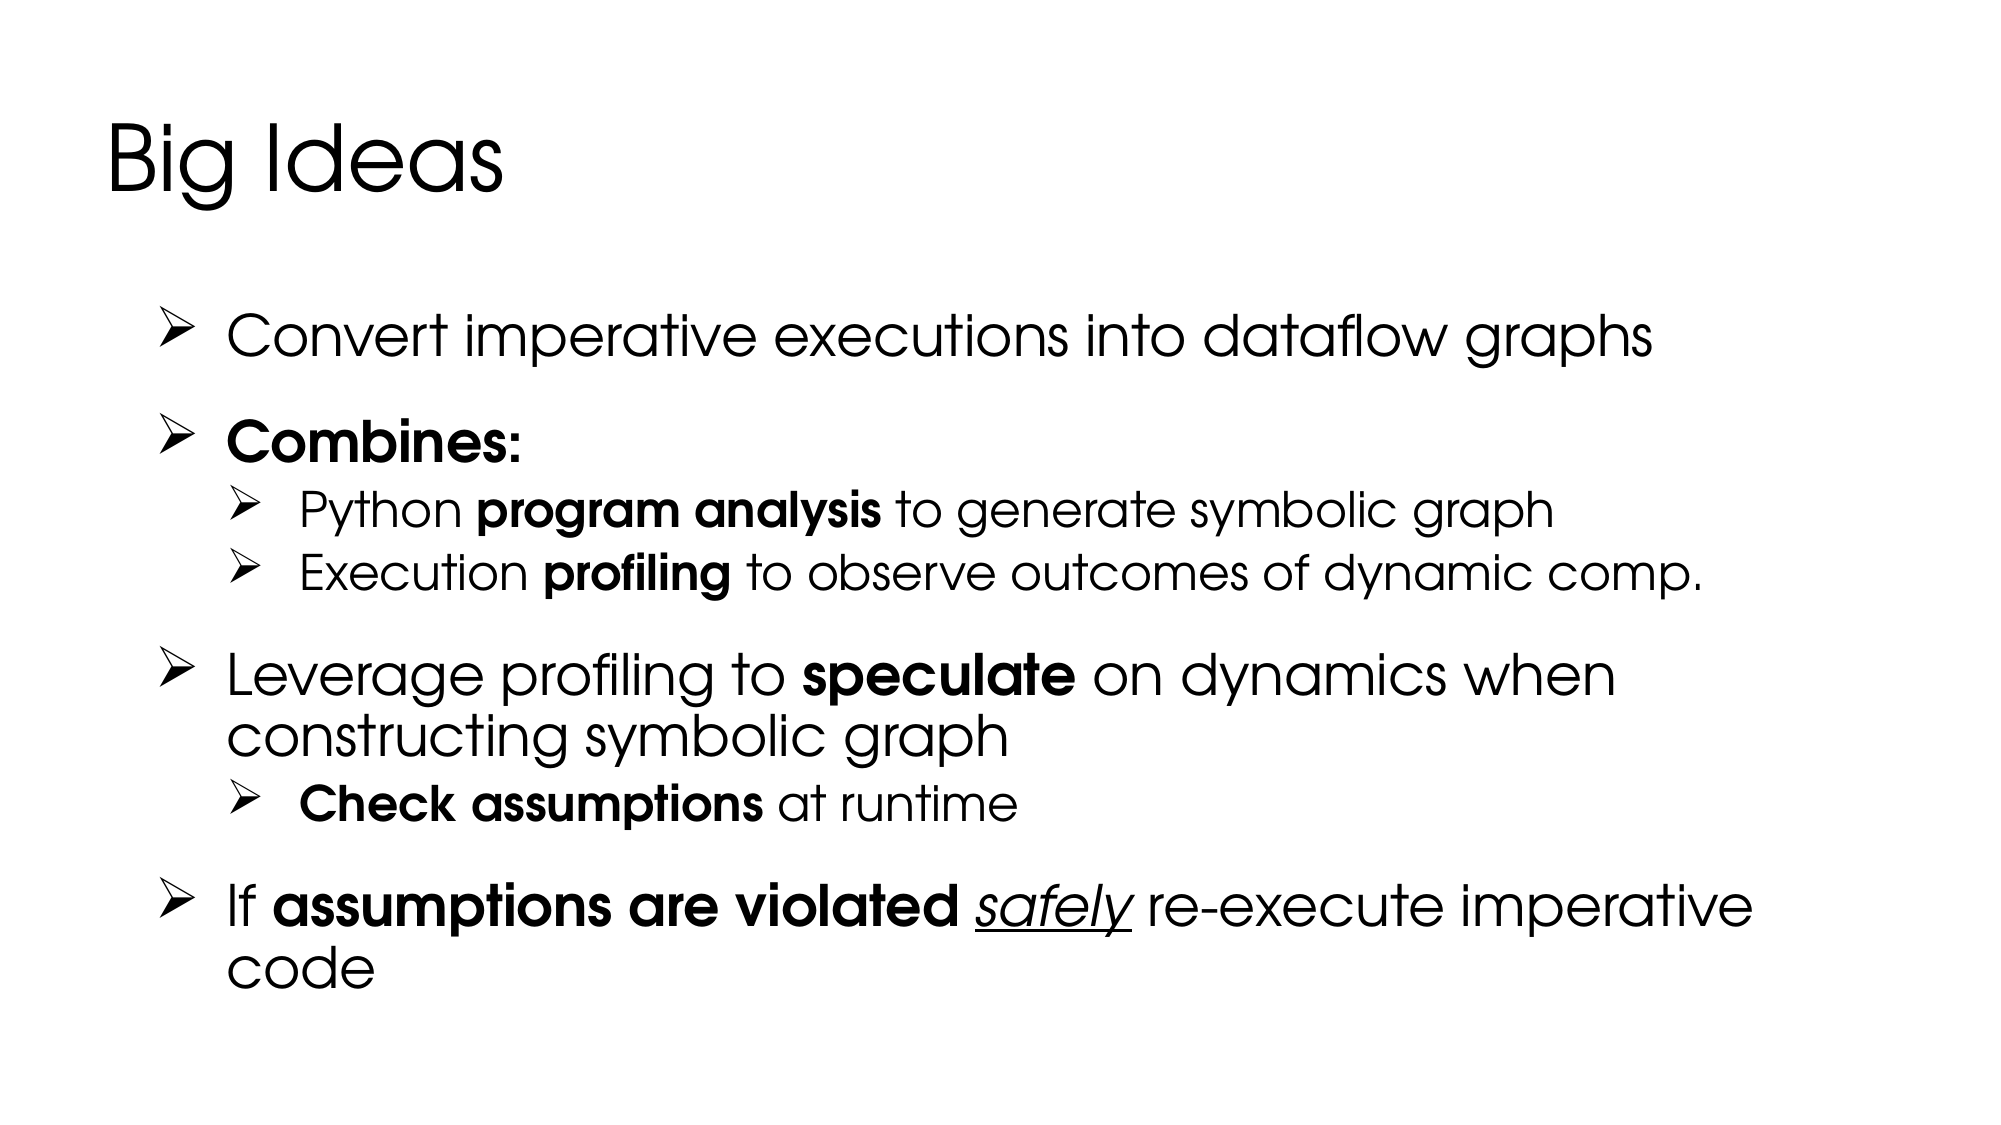

# Big Ideas
Convert imperative executions into dataflow graphs
Combines:
Python program analysis to generate symbolic graph
Execution profiling to observe outcomes of dynamic comp.
Leverage profiling to speculate on dynamics when constructing symbolic graph
Check assumptions at runtime
If assumptions are violated safely re-execute imperative code